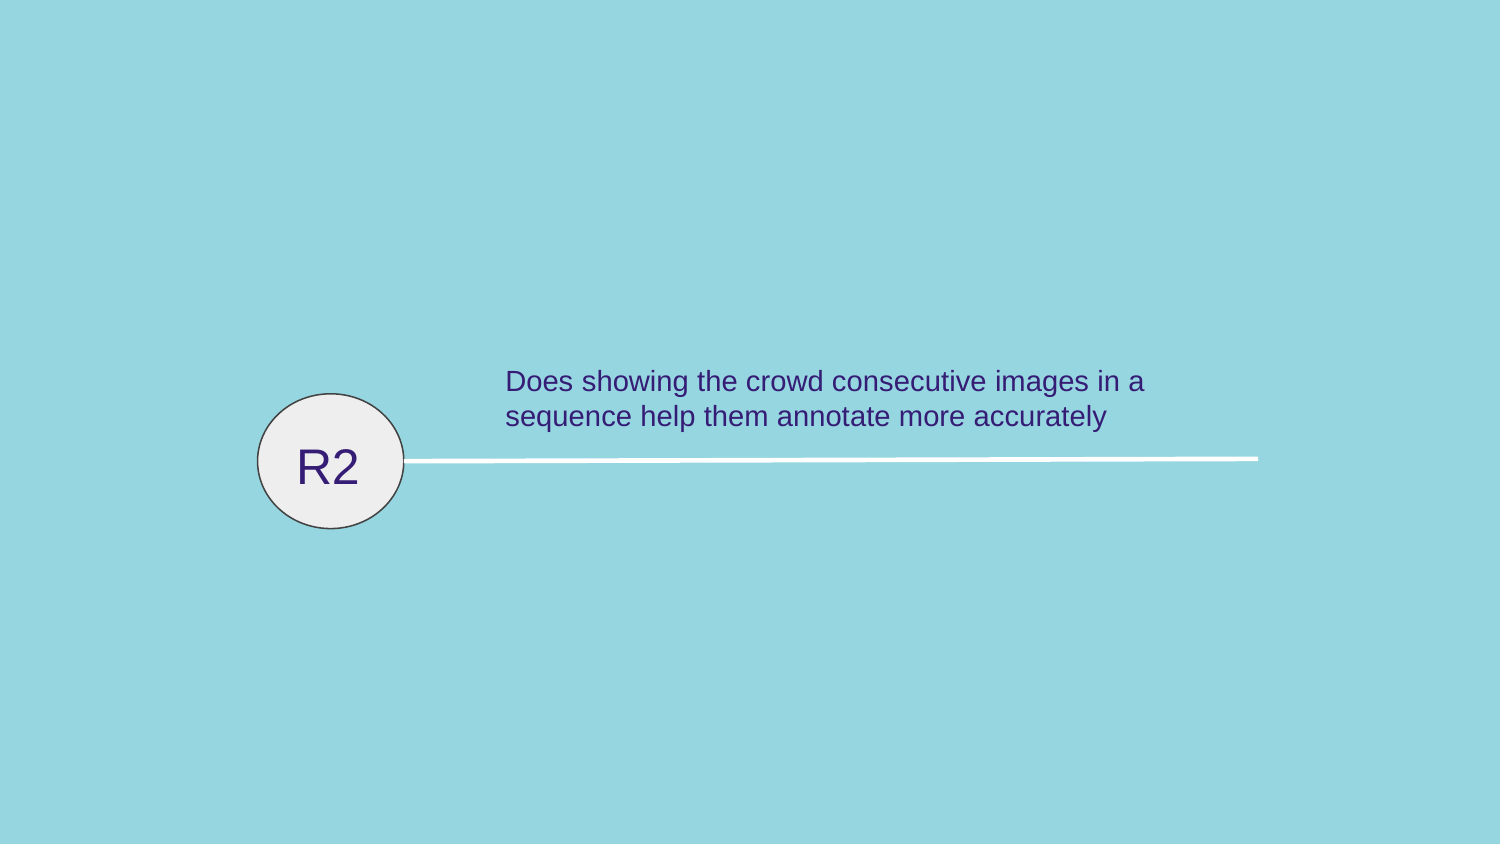

Does showing the crowd consecutive images in a sequence help them annotate more accurately

R2